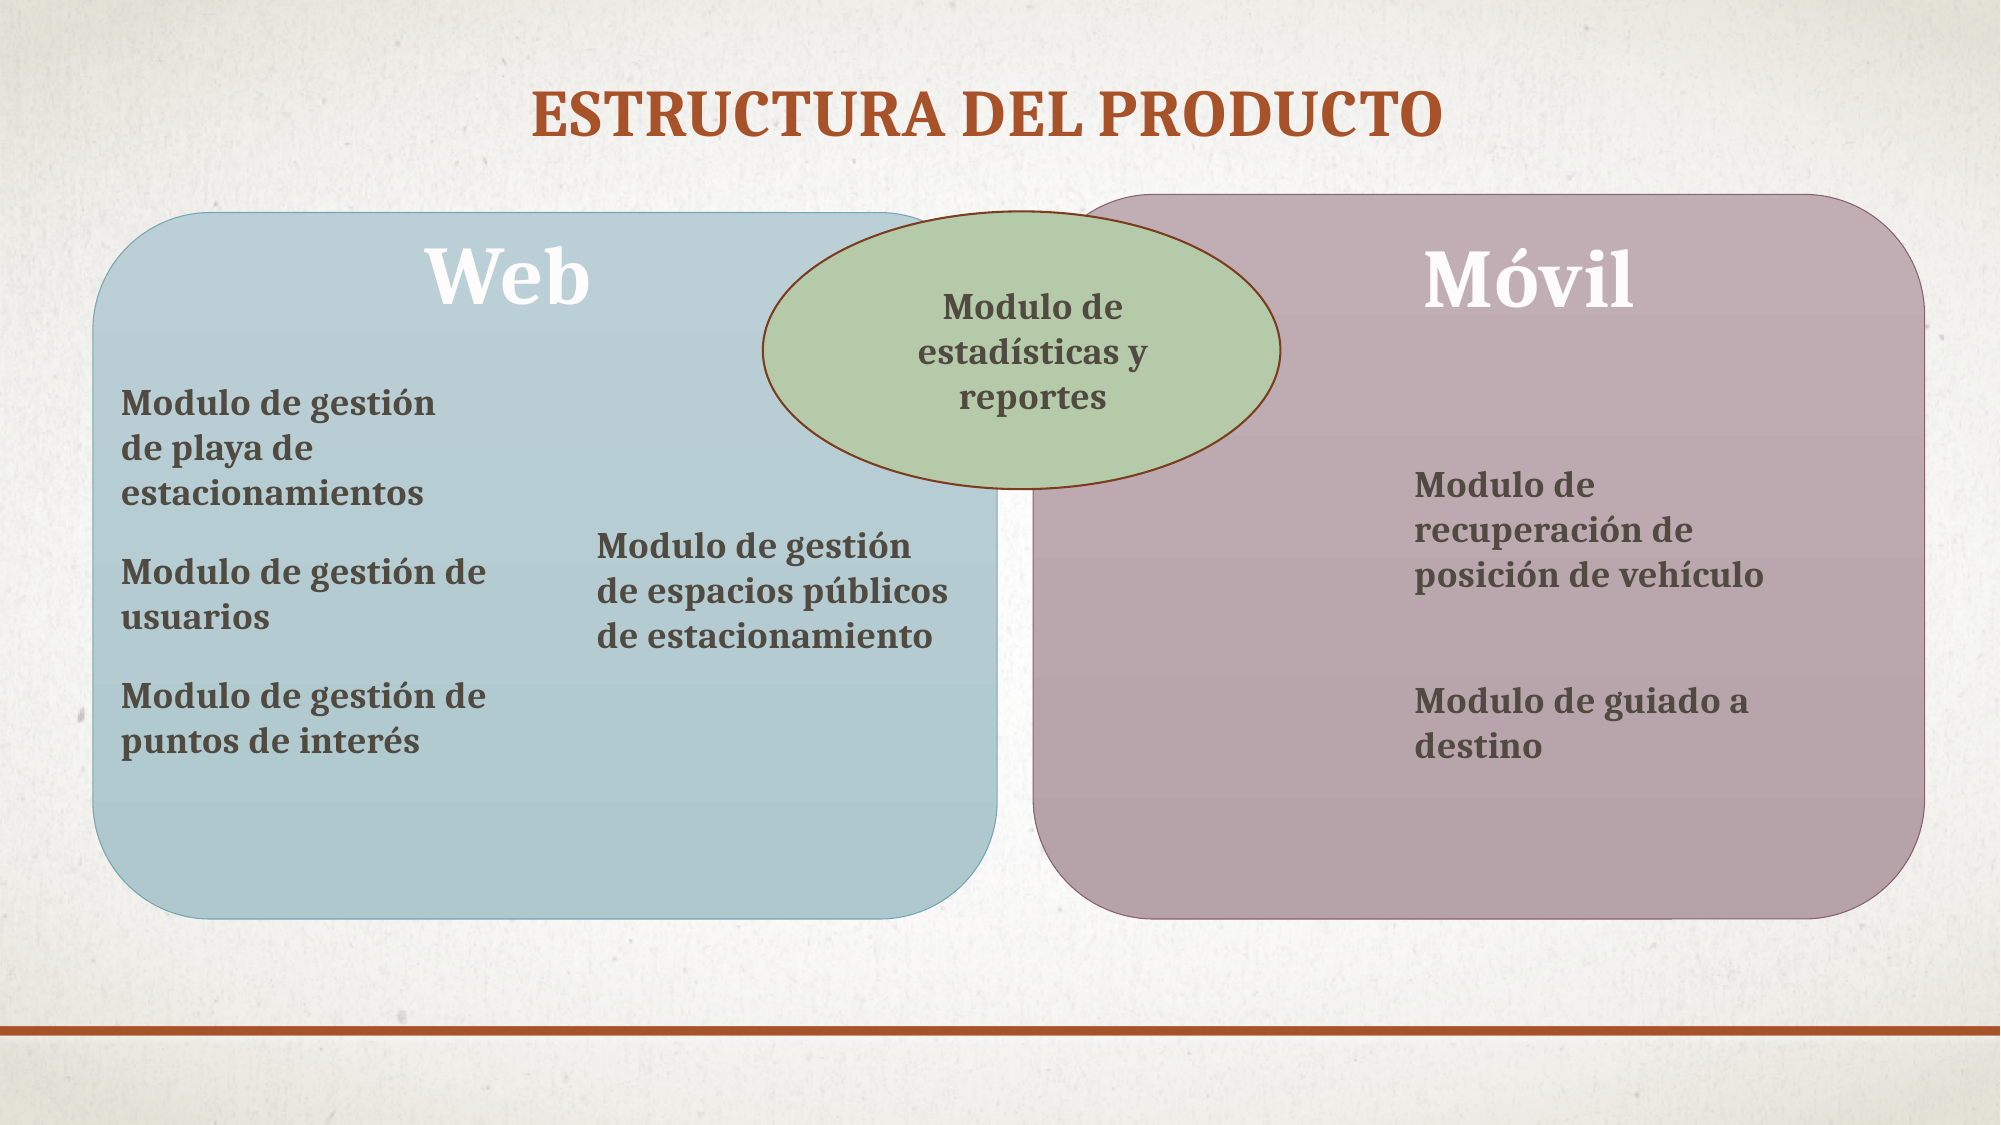

Estructura DEL PRODUCTo

Web
Móvil
Modulo de estadísticas y reportes
Modulo de gestión de playa de estacionamientos
Modulo de recuperación de posición de vehículo
Modulo de gestión de espacios públicos de estacionamiento
Modulo de gestión de usuarios
Modulo de gestión de puntos de interés
Modulo de guiado a destino